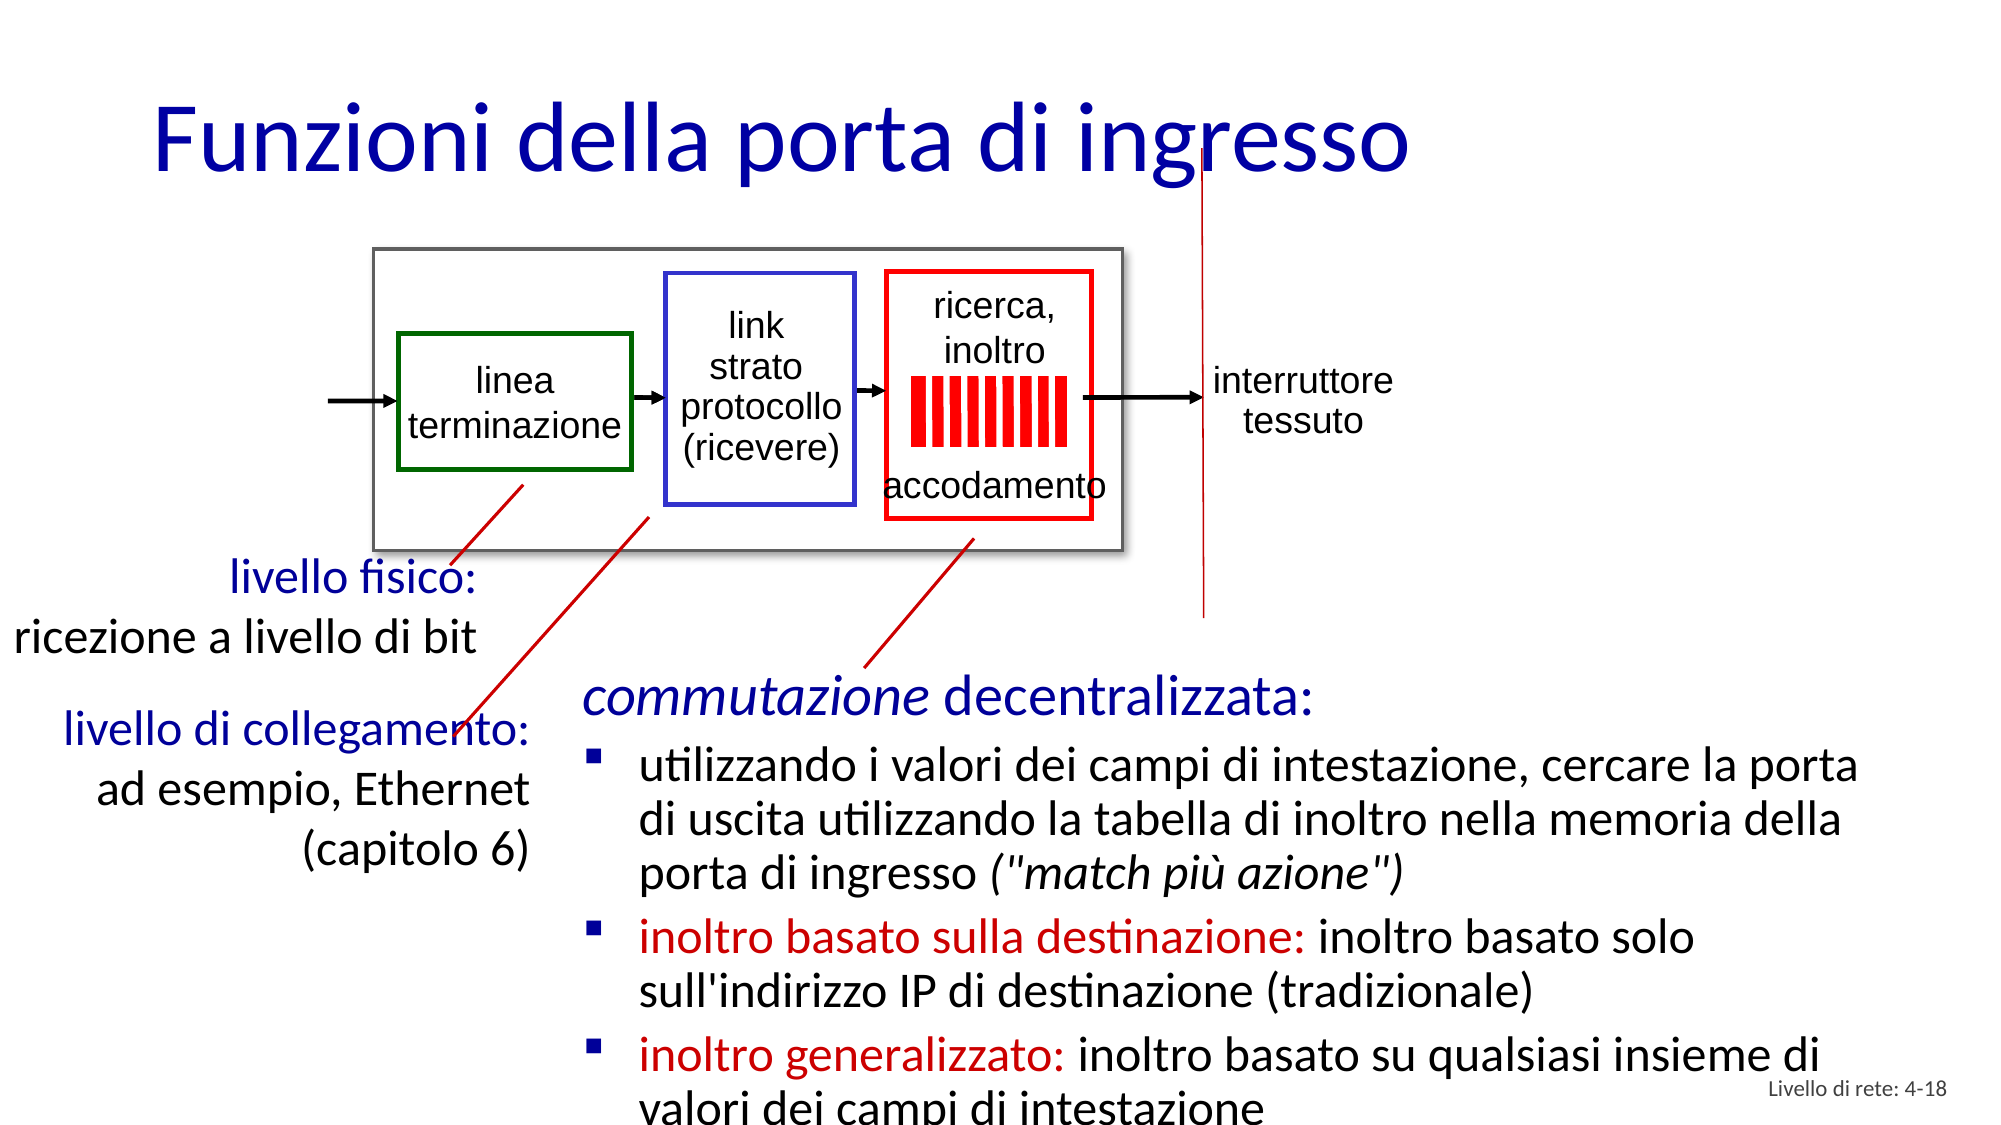

# Funzioni della porta di ingresso

livello di collegamento:
ad esempio, Ethernet
(capitolo 6)
link
strato
protocollo
(ricevere)
ricerca,
inoltro

accodamento
interruttore
tessuto
linea
terminazione

livello fisico:
ricezione a livello di bit

commutazione decentralizzata:
utilizzando i valori dei campi di intestazione, cercare la porta di uscita utilizzando la tabella di inoltro nella memoria della porta di ingresso ("match più azione")
inoltro basato sulla destinazione: inoltro basato solo sull'indirizzo IP di destinazione (tradizionale)
inoltro generalizzato: inoltro basato su qualsiasi insieme di valori dei campi di intestazione
Livello di rete: 4-18